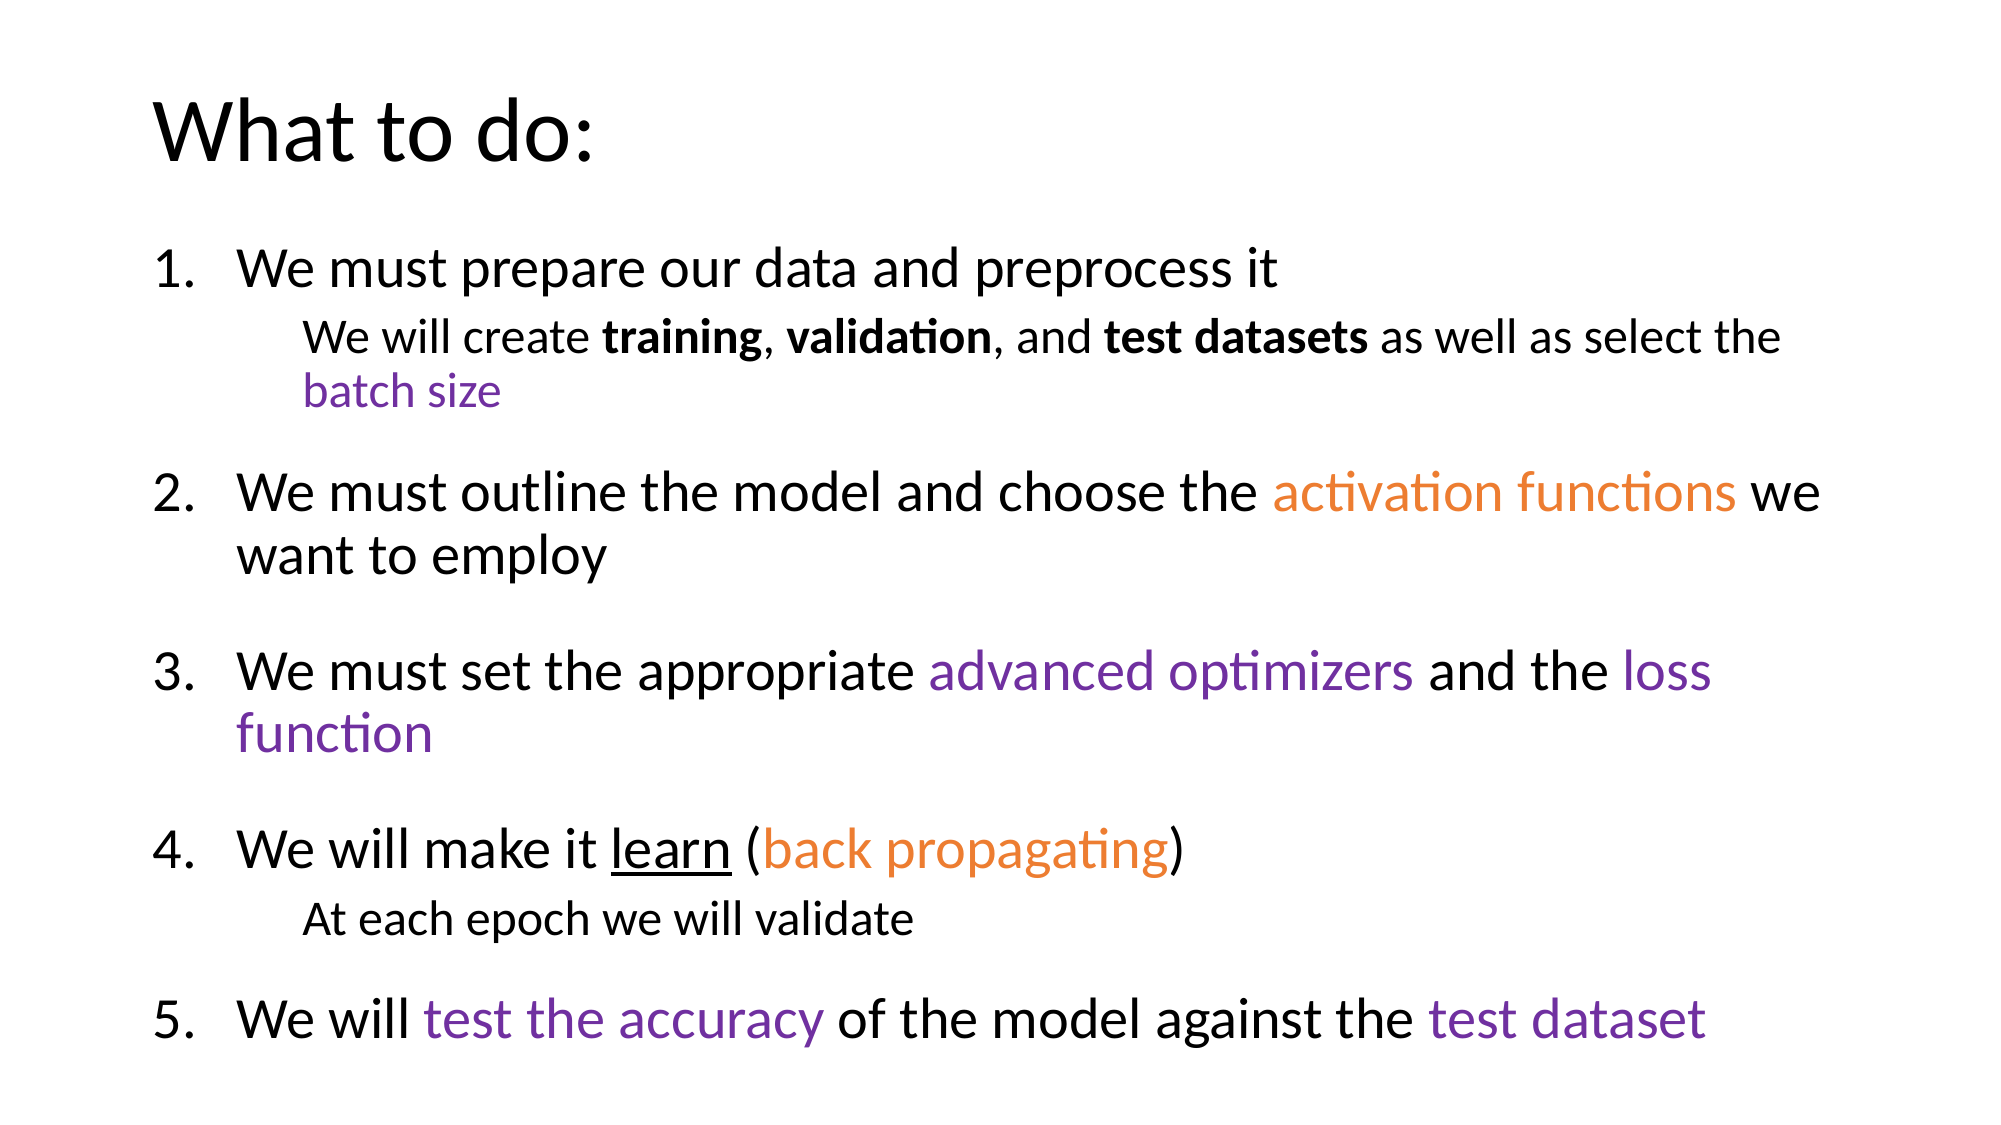

# What to do:
We must prepare our data and preprocess it
We will create training, validation, and test datasets as well as select the batch size

We must outline the model and choose the activation functions we want to employ

We must set the appropriate advanced optimizers and the loss function

We will make it learn (back propagating)
At each epoch we will validate

We will test the accuracy of the model against the test dataset